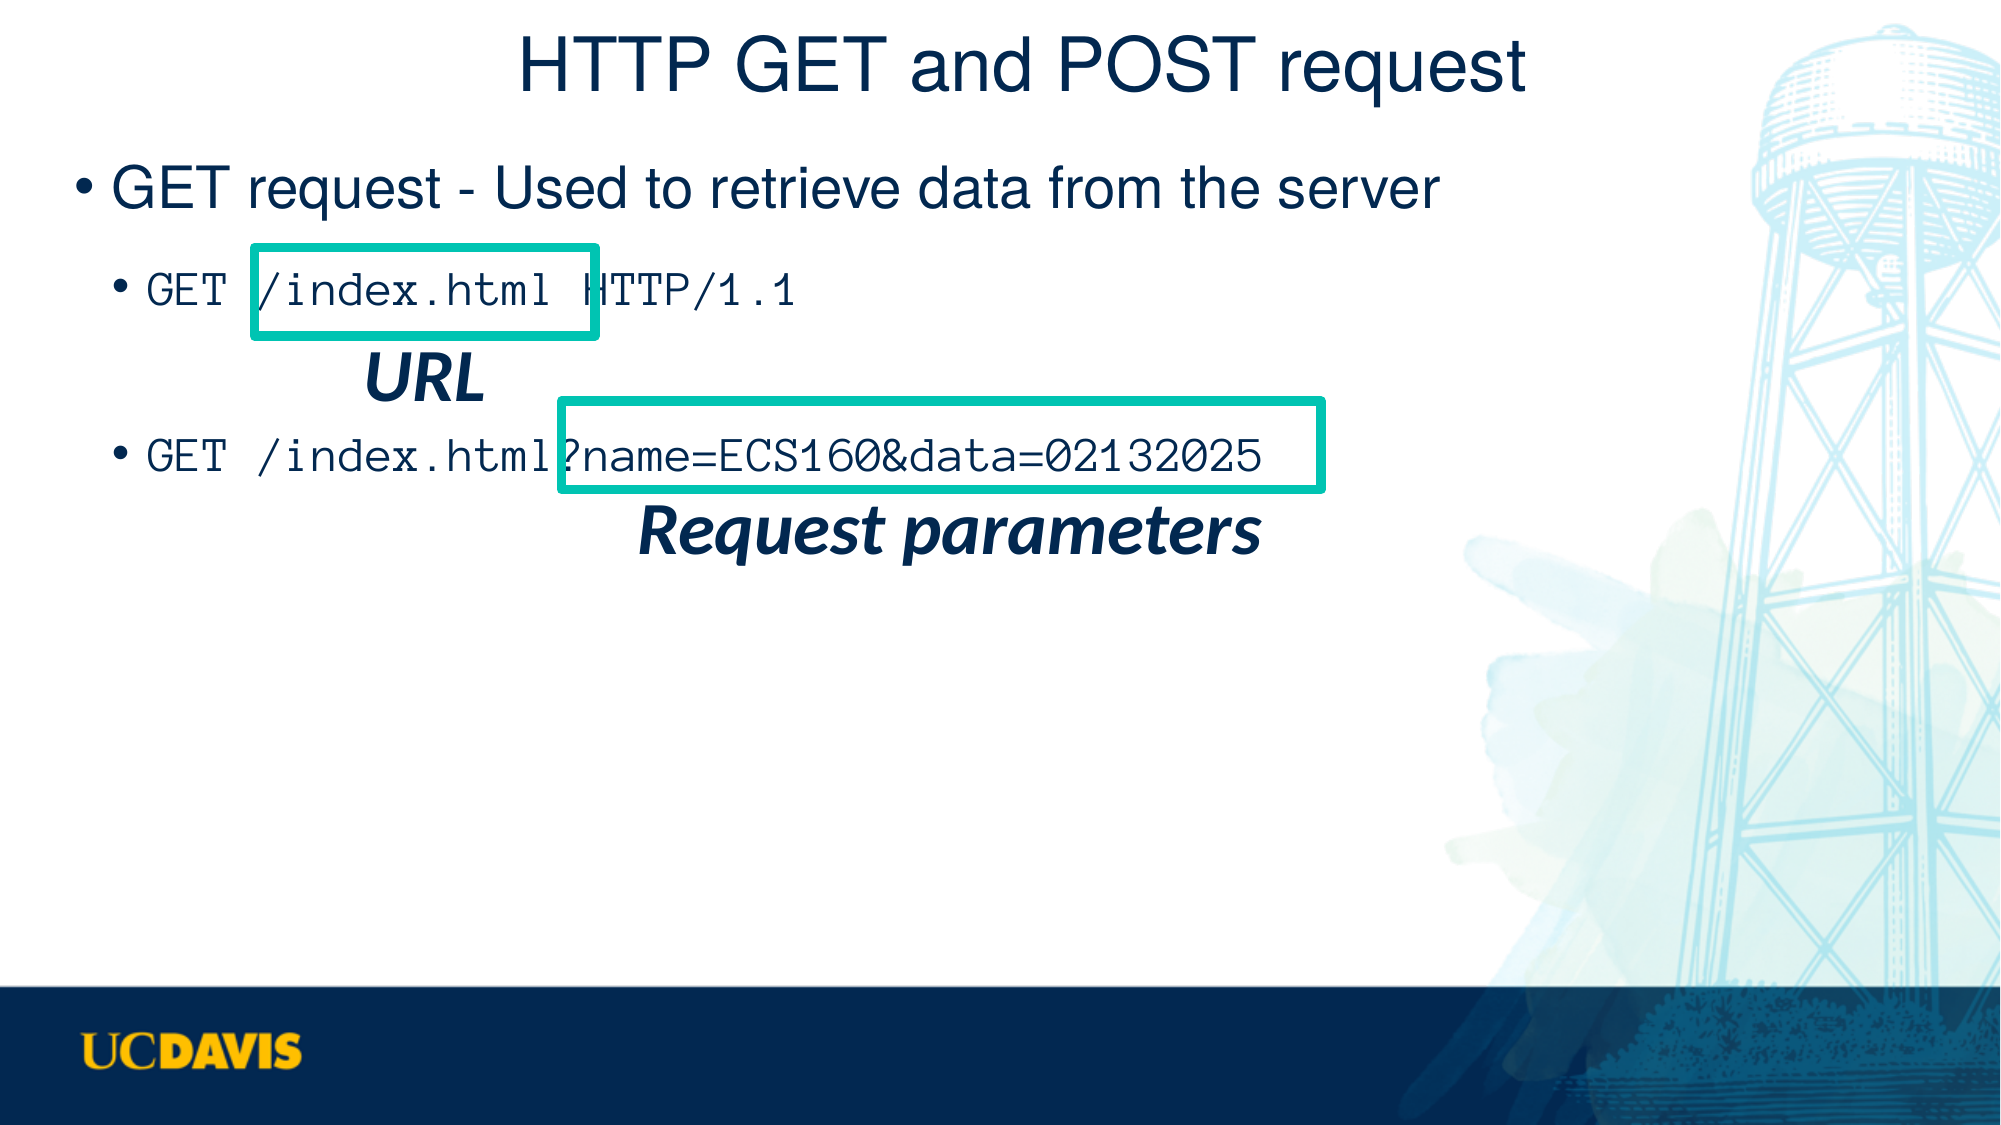

# HTTP GET and POST request
GET request - Used to retrieve data from the server
GET /index.html HTTP/1.1
GET /index.html?name=ECS160&data=02132025

URL

Request parameters